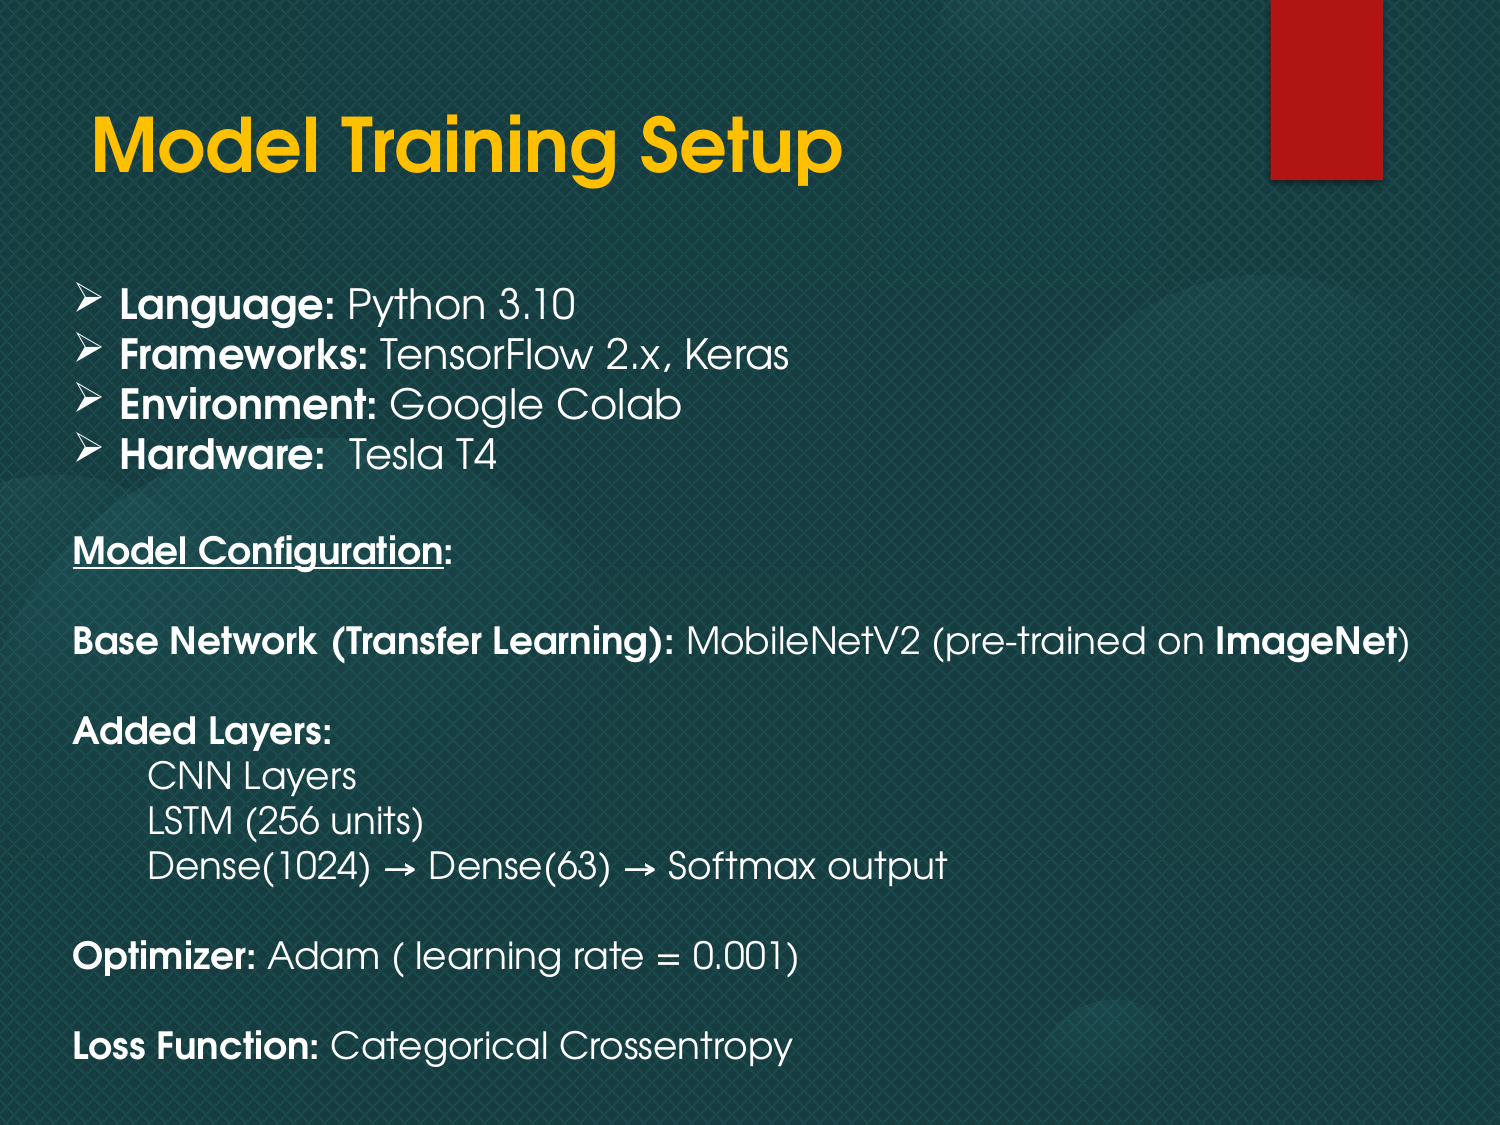

Model Training Setup

Language: Python 3.10
Frameworks: TensorFlow 2.x, Keras
Environment: Google Colab
Hardware:  Tesla T4

Model Configuration:

Base Network (Transfer Learning): MobileNetV2 (pre-trained on ImageNet)

Added Layers:
CNN Layers
LSTM (256 units)
Dense(1024) → Dense(63) → Softmax output

Optimizer: Adam ( learning rate = 0.001)

Loss Function: Categorical Crossentropy